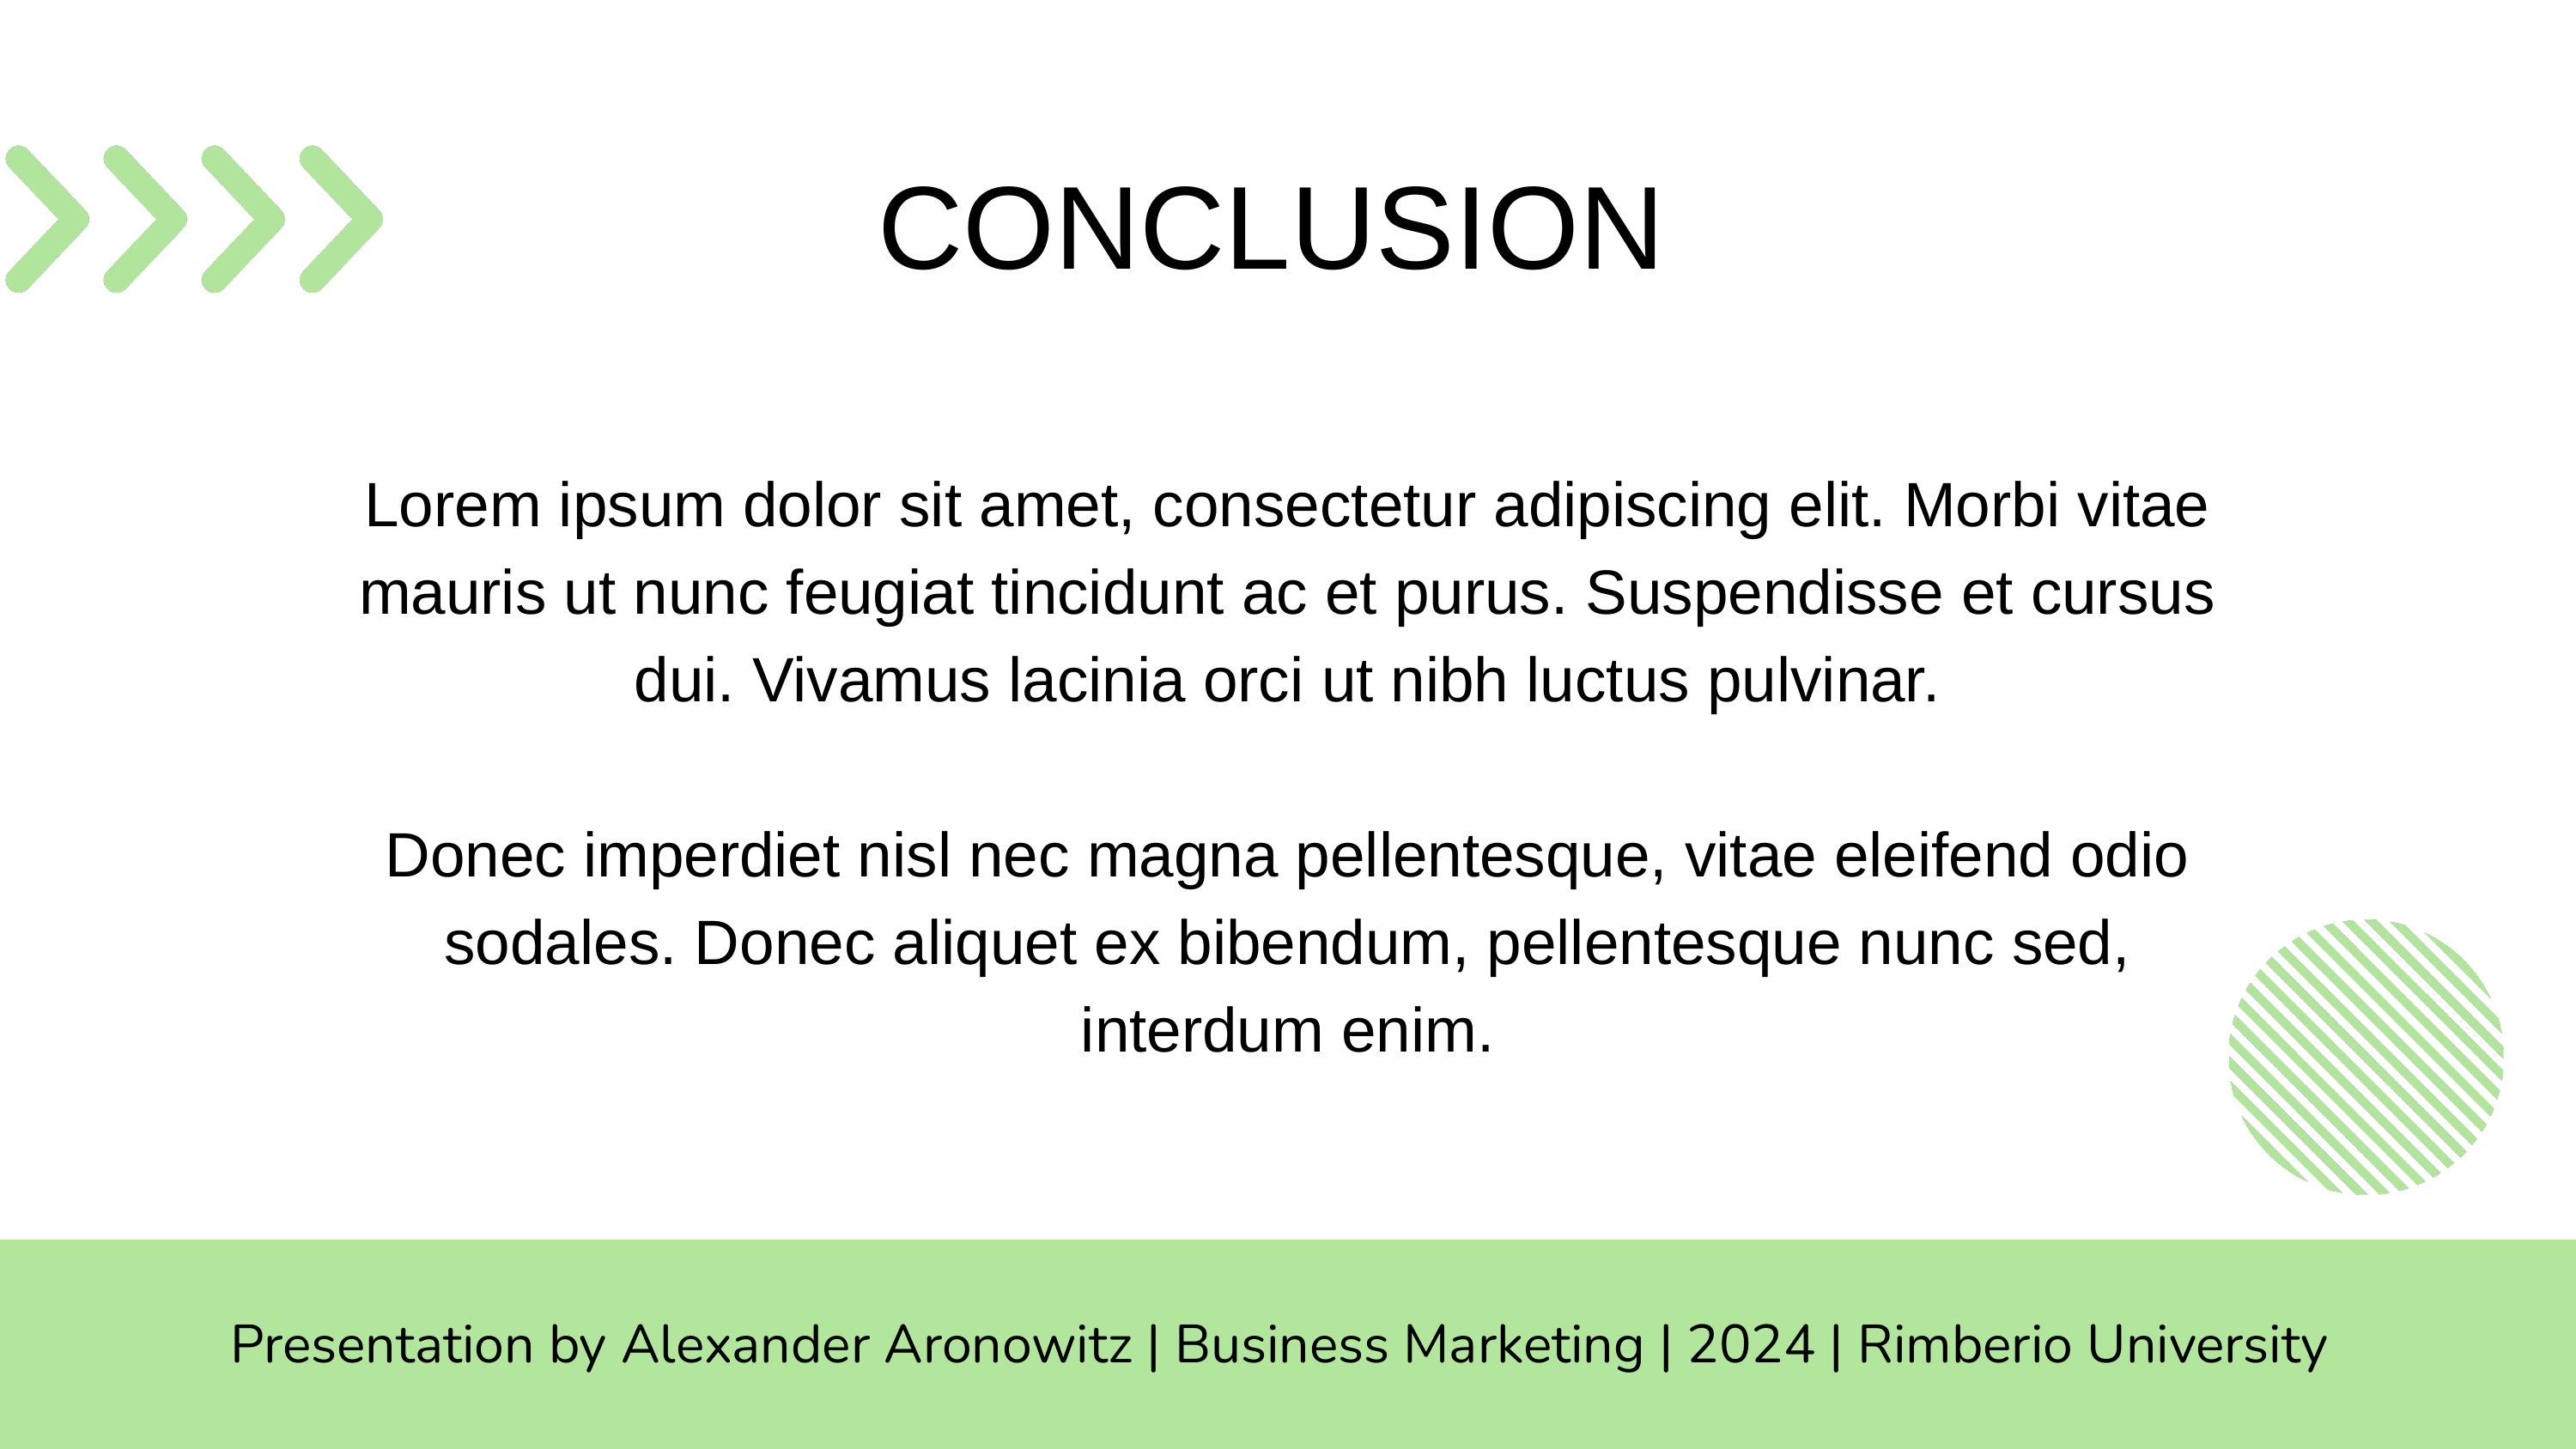

CONCLUSION

Lorem ipsum dolor sit amet, consectetur adipiscing elit. Morbi vitae mauris ut nunc feugiat tincidunt ac et purus. Suspendisse et cursus dui. Vivamus lacinia orci ut nibh luctus pulvinar.

Donec imperdiet nisl nec magna pellentesque, vitae eleifend odio sodales. Donec aliquet ex bibendum, pellentesque nunc sed, interdum enim.

Presentation by Alexander Aronowitz | Business Marketing | 2024 | Rimberio University